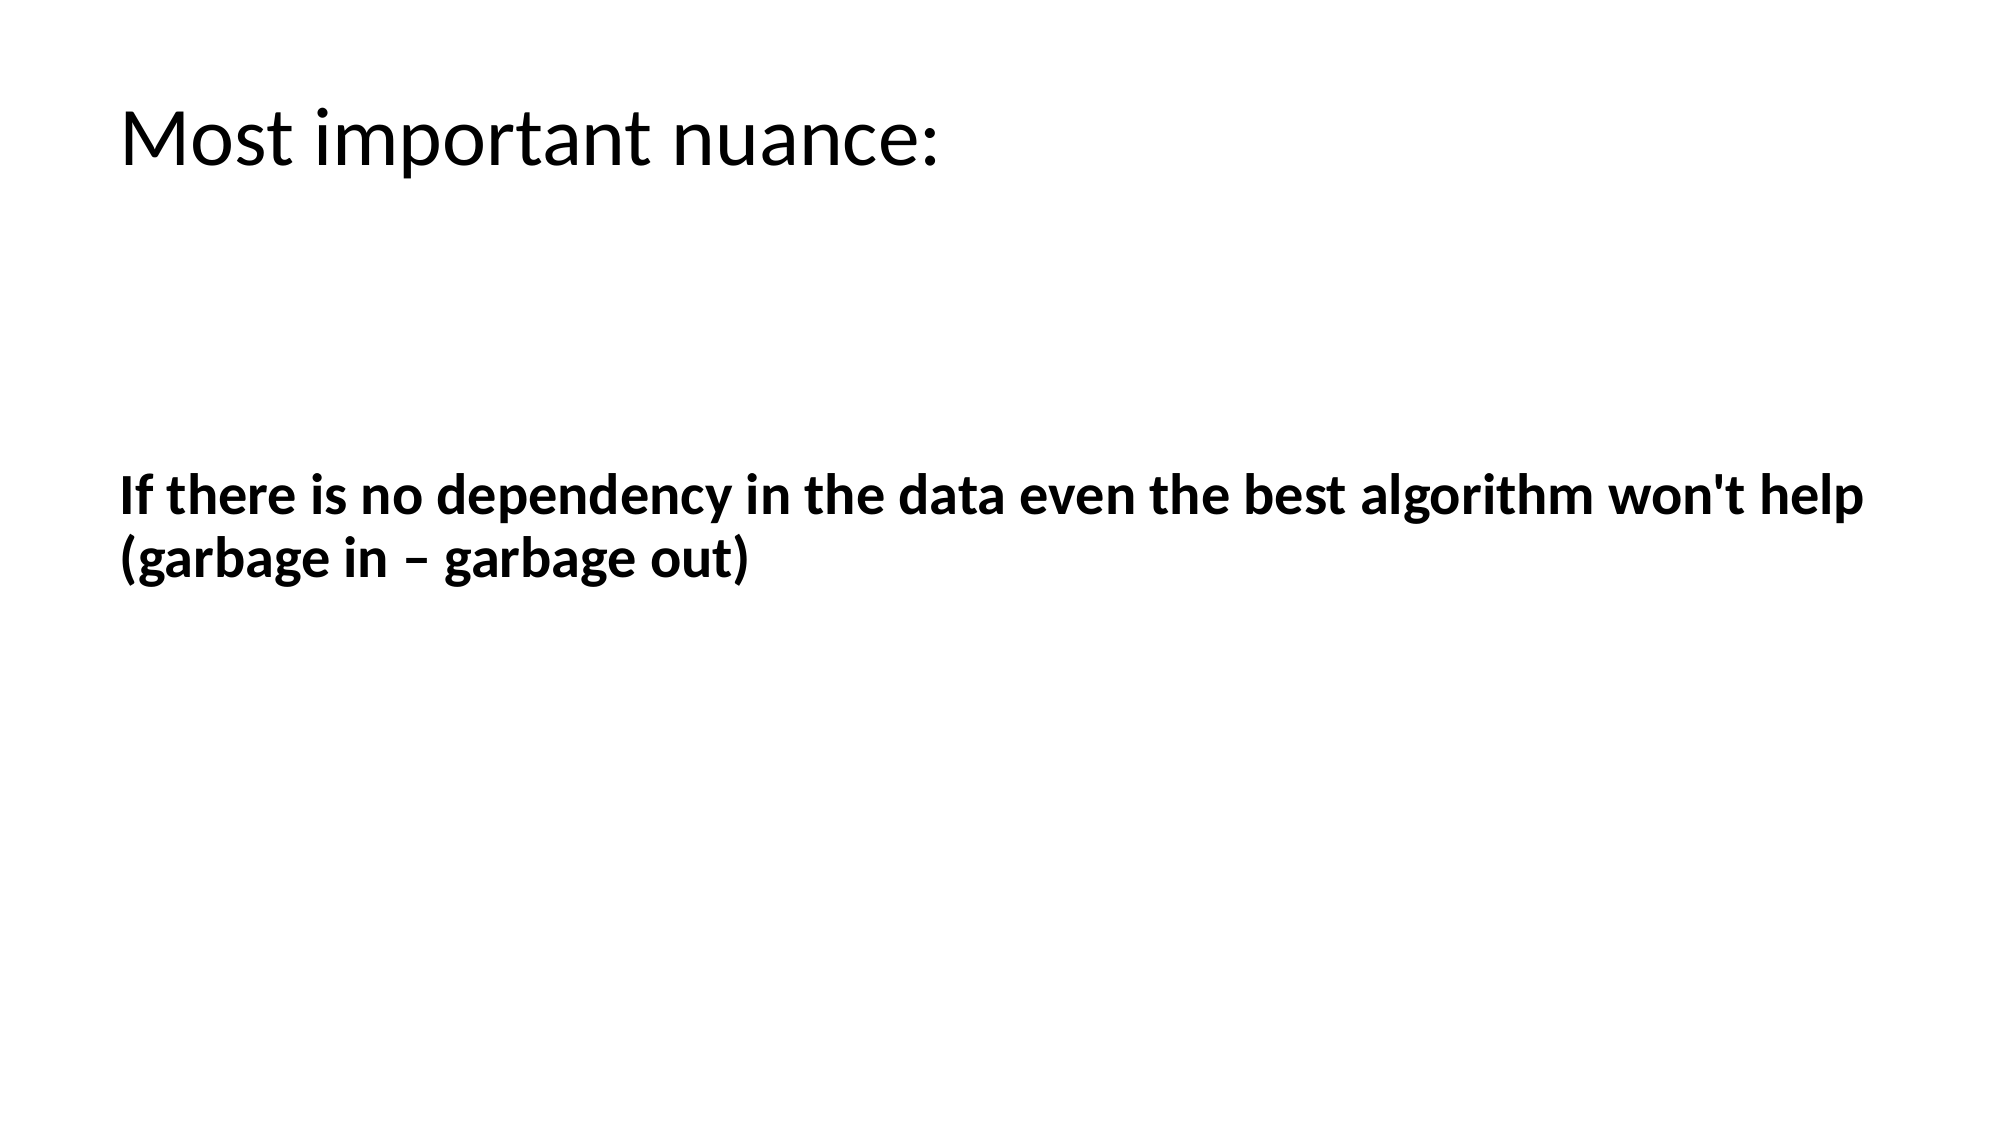

If there is no dependency in the data even the best algorithm won't help (garbage in – garbage out)
Most important nuance: